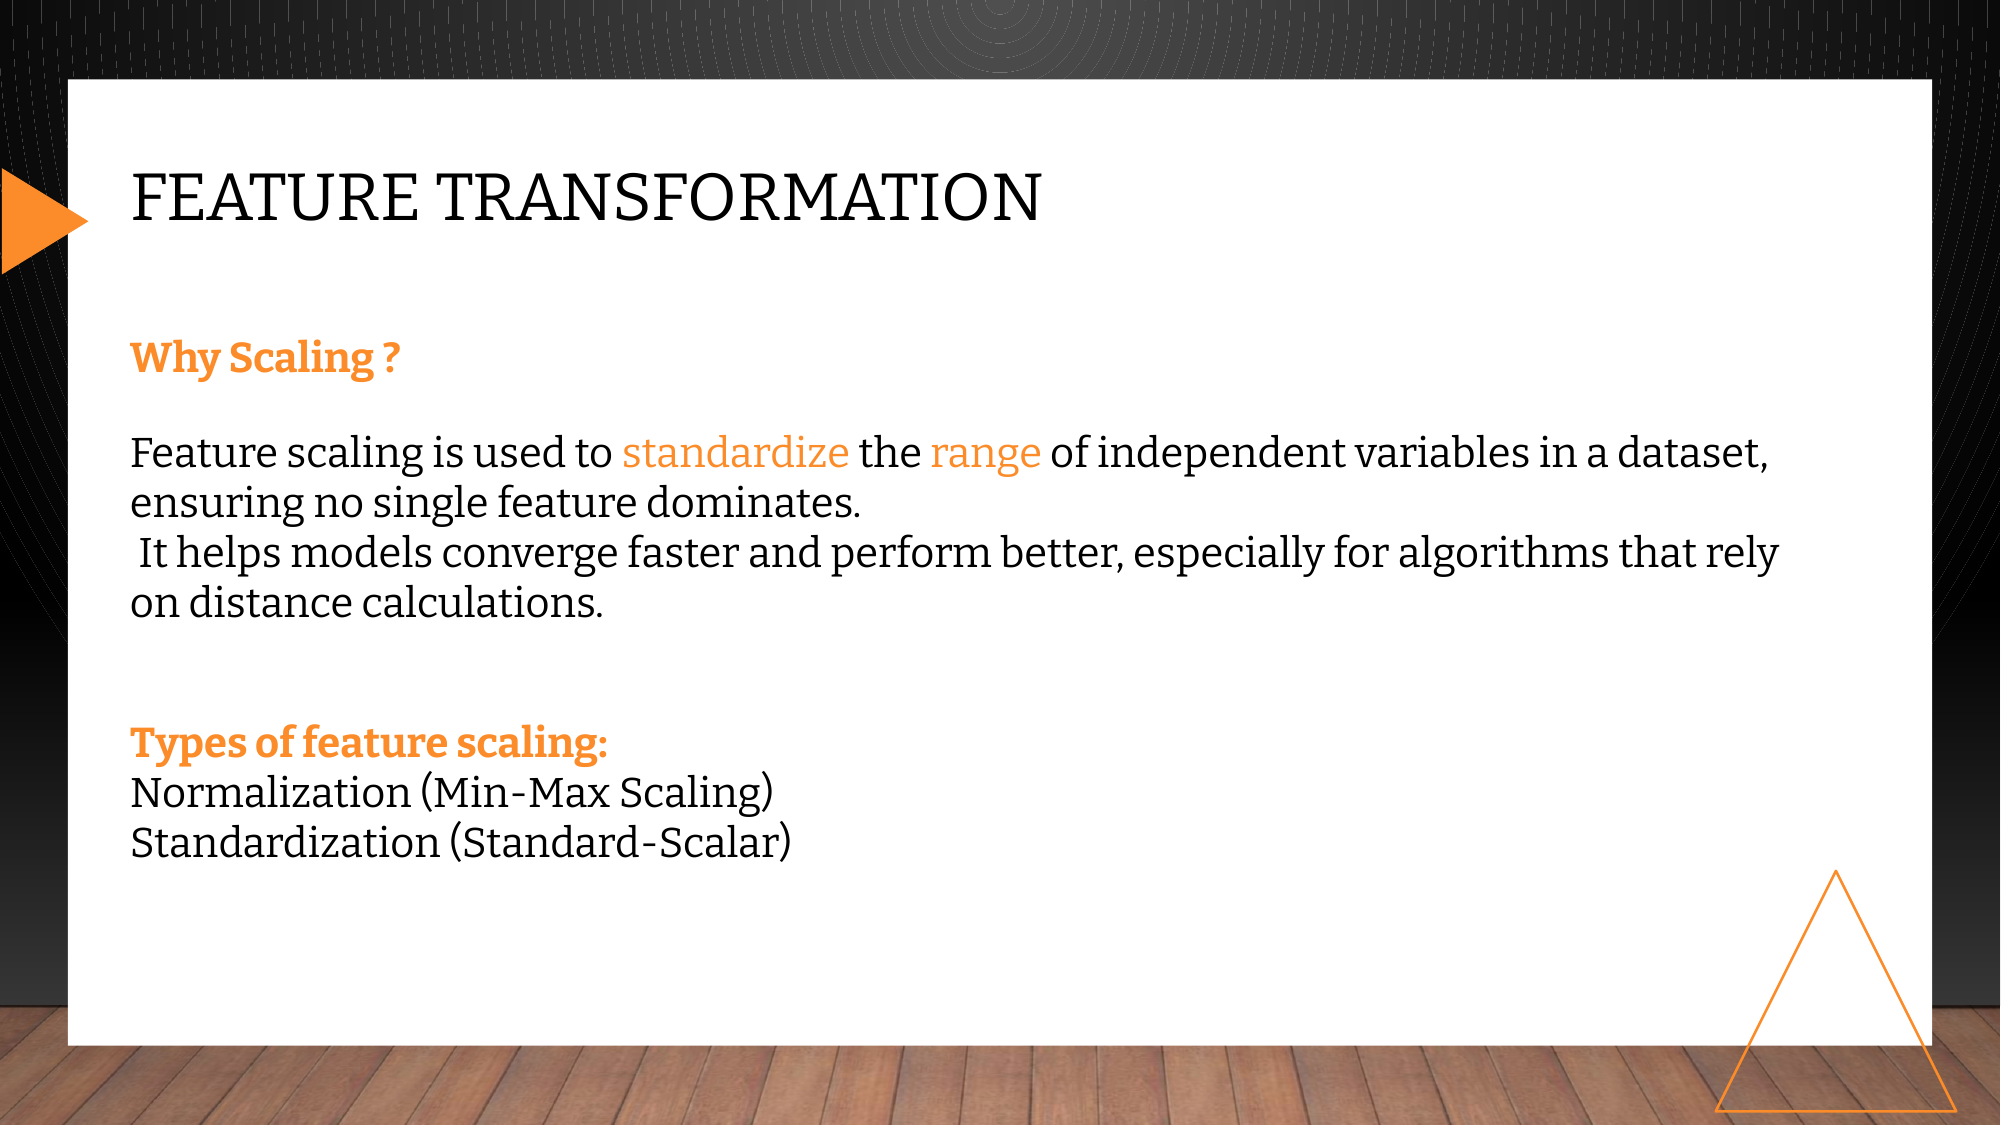

Feature Transformation
# Feature scaling and transformation

Why Scaling ?

Feature scaling is used to standardize the range of independent variables in a dataset, ensuring no single feature dominates.
 It helps models converge faster and perform better, especially for algorithms that rely on distance calculations.

Types of feature scaling:
Normalization (Min-Max Scaling)
Standardization (Standard-Scalar)